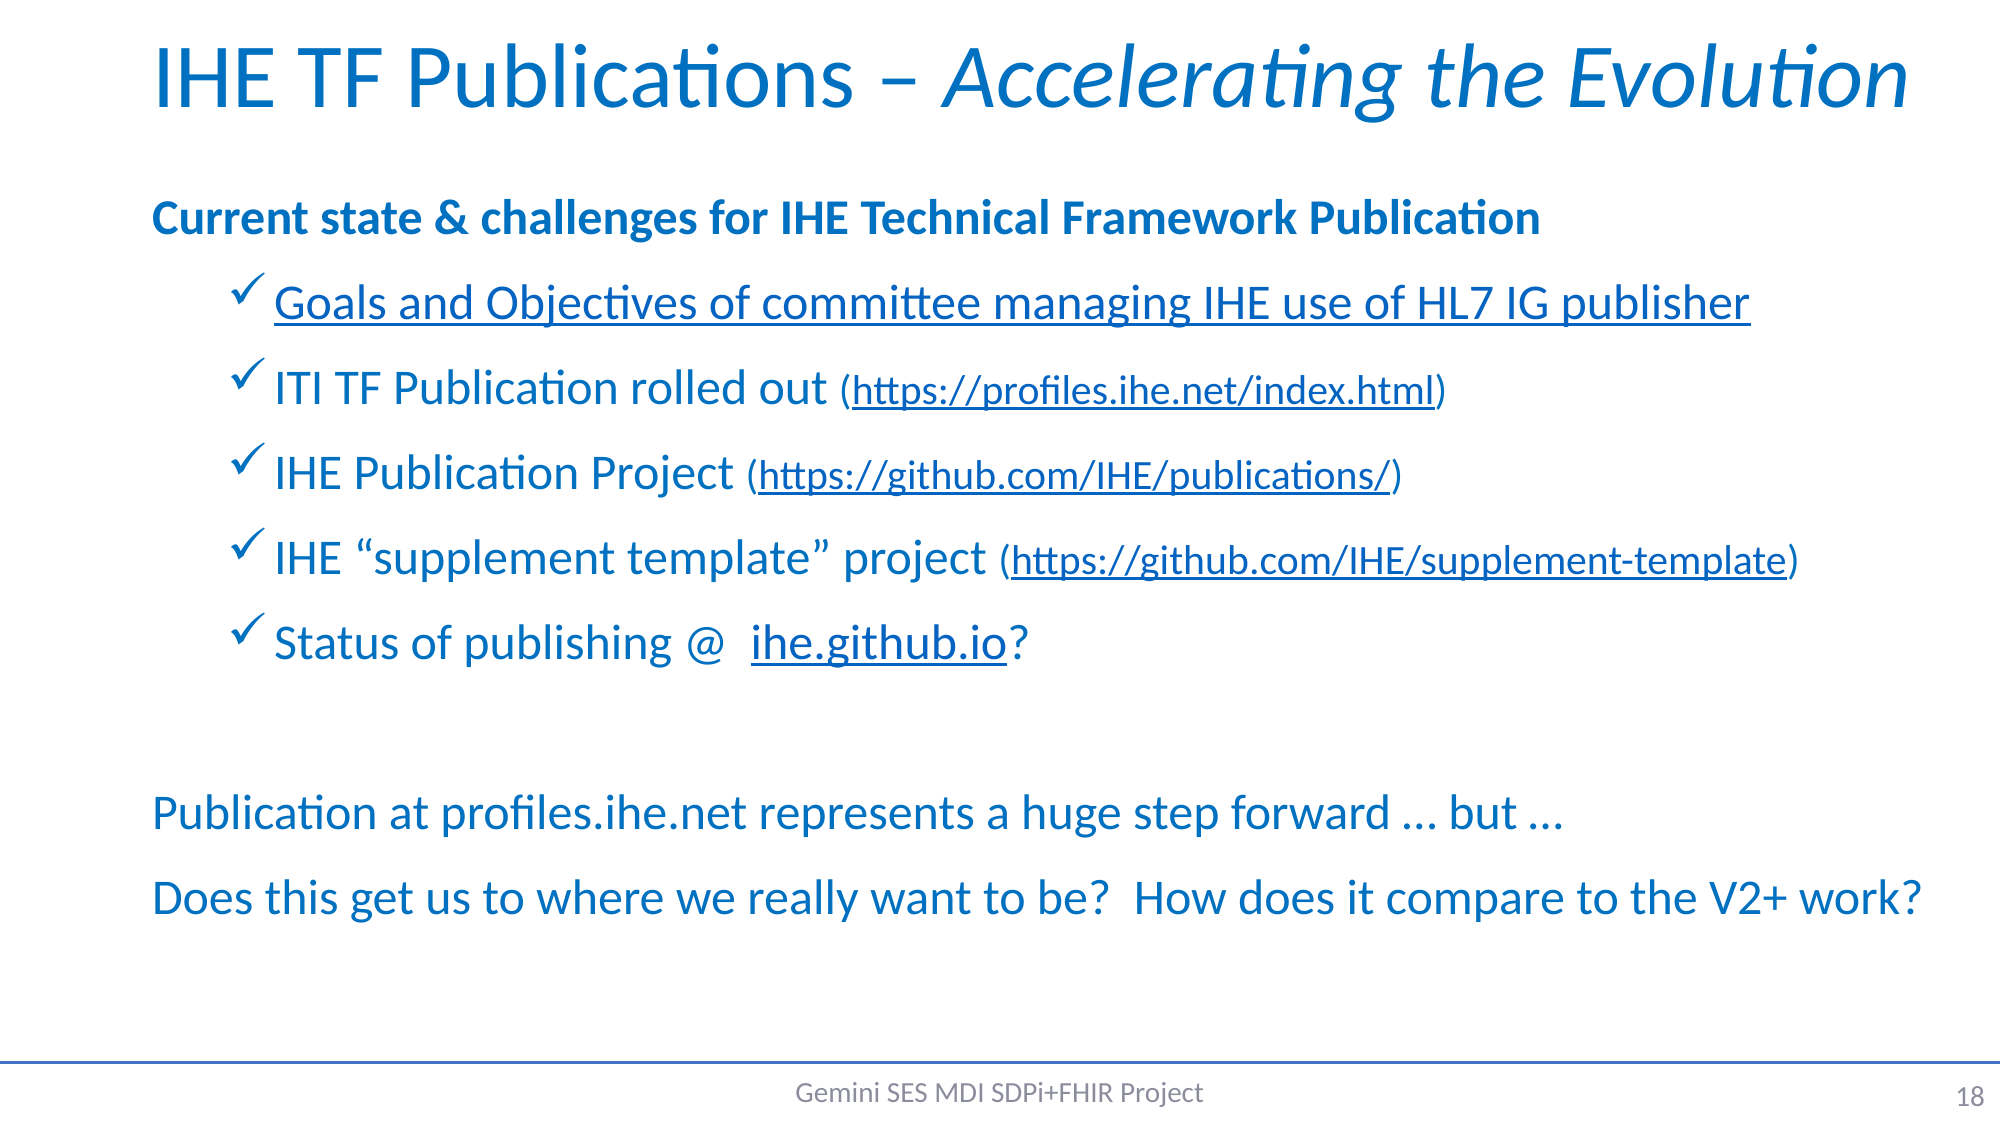

# IHE TF Publications – Accelerating the Evolution
Current state & challenges for IHE Technical Framework Publication
Goals and Objectives of committee managing IHE use of HL7 IG publisher
ITI TF Publication rolled out (https://profiles.ihe.net/index.html)
IHE Publication Project (https://github.com/IHE/publications/)
IHE “supplement template” project (https://github.com/IHE/supplement-template)
Status of publishing @  ihe.github.io?

Publication at profiles.ihe.net represents a huge step forward … but …
Does this get us to where we really want to be?  How does it compare to the V2+ work?
Gemini SES MDI SDPi+FHIR Project
18